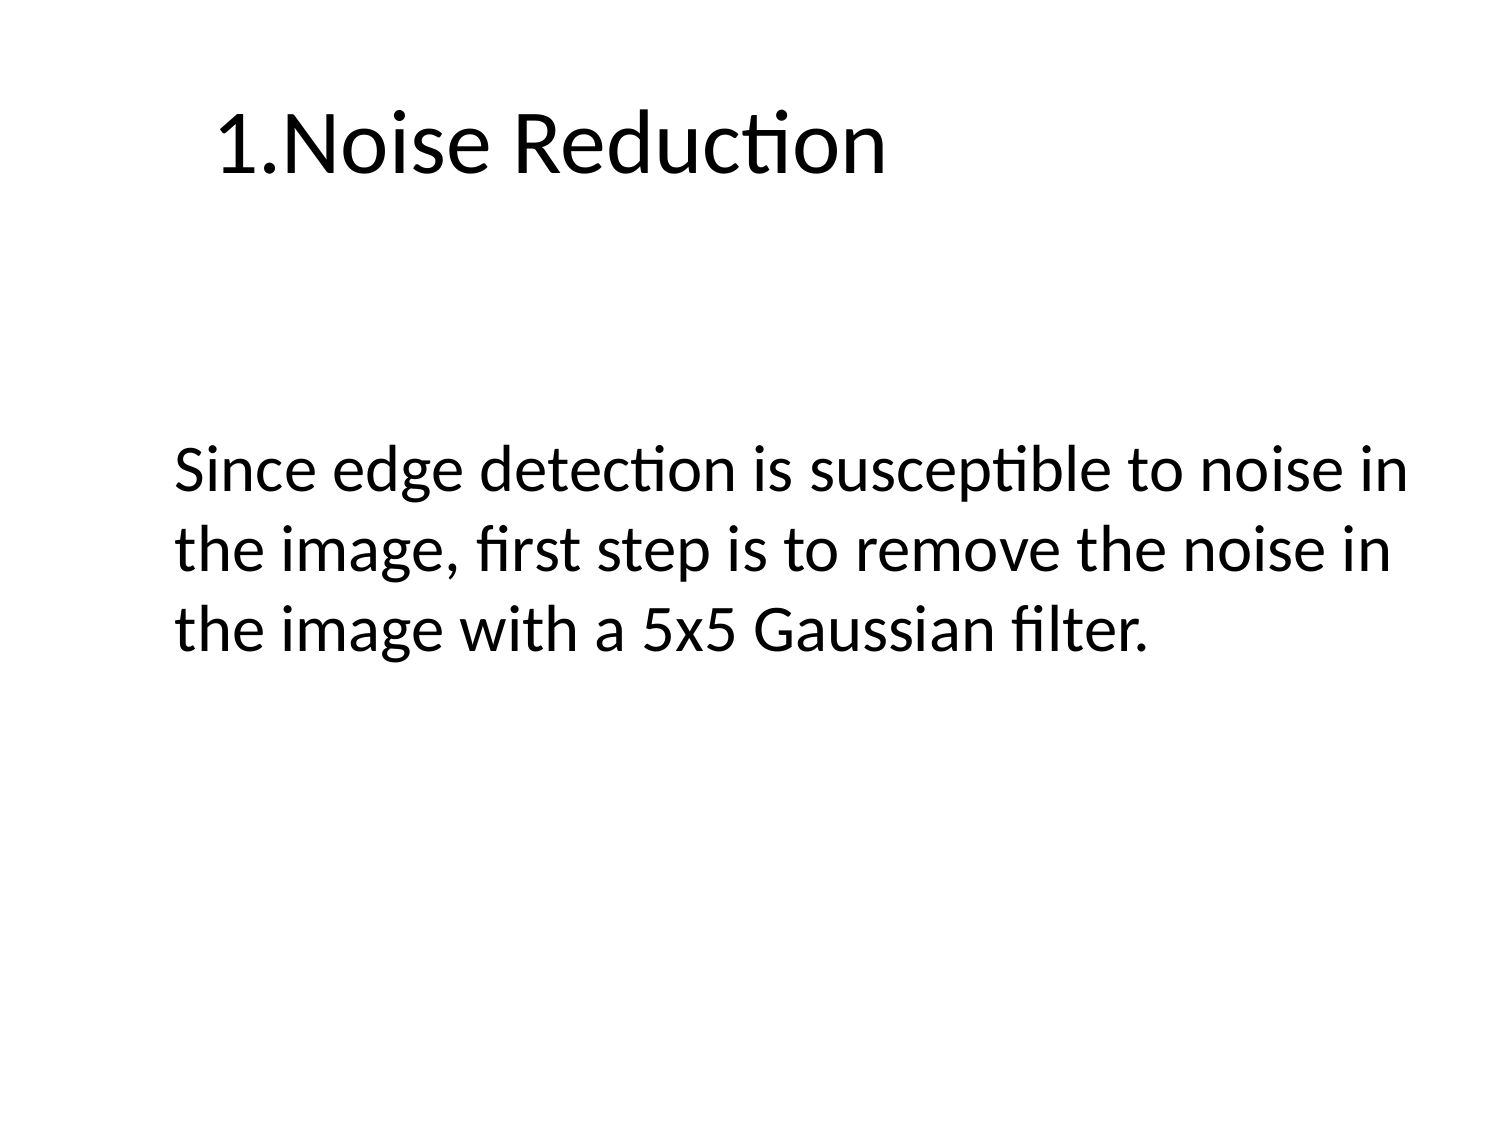

# 1.Noise Reduction
Since edge detection is susceptible to noise in the image, first step is to remove the noise in the image with a 5x5 Gaussian filter.